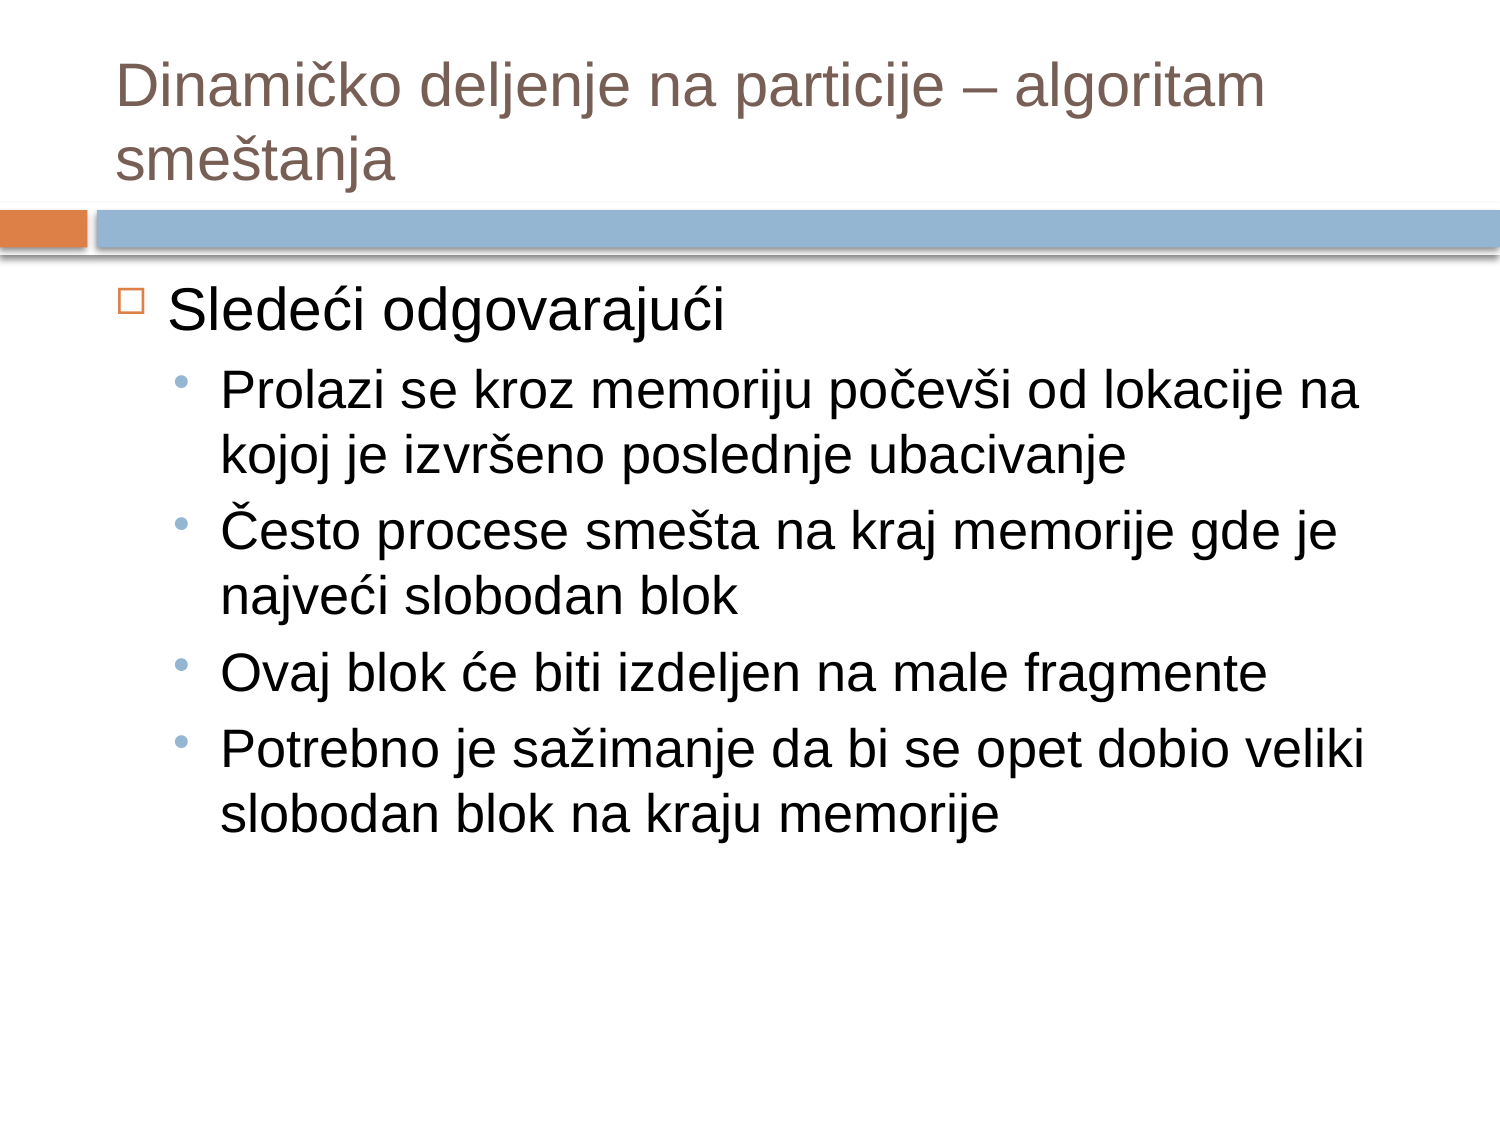

# Dinamičko deljenje na particije – algoritam smeštanja
Sledeći odgovarajući
Prolazi se kroz memoriju počevši od lokacije na kojoj je izvršeno poslednje ubacivanje
Često procese smešta na kraj memorije gde je najveći slobodan blok
Ovaj blok će biti izdeljen na male fragmente
Potrebno je sažimanje da bi se opet dobio veliki slobodan blok na kraju memorije